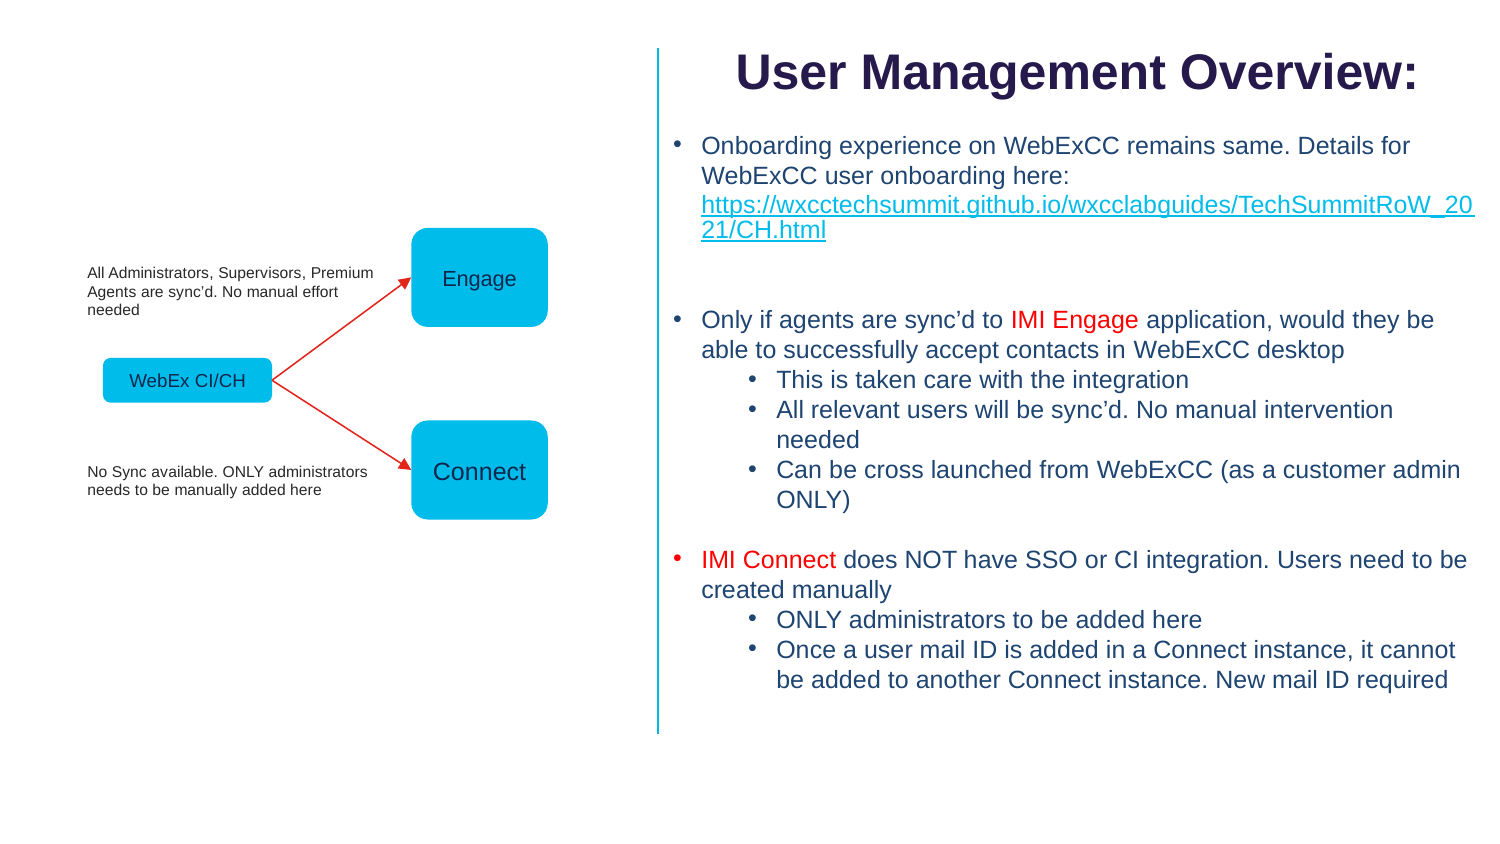

User Management Overview:

Onboarding experience on WebExCC remains same. Details for WebExCC user onboarding here: https://wxcctechsummit.github.io/wxcclabguides/TechSummitRoW_2021/CH.html

Only if agents are sync’d to IMI Engage application, would they be able to successfully accept contacts in WebExCC desktop
This is taken care with the integration
All relevant users will be sync’d. No manual intervention needed
Can be cross launched from WebExCC (as a customer admin ONLY)

IMI Connect does NOT have SSO or CI integration. Users need to be created manually
ONLY administrators to be added here
Once a user mail ID is added in a Connect instance, it cannot be added to another Connect instance. New mail ID required

Engage
All Administrators, Supervisors, Premium Agents are sync’d. No manual effort needed
WebEx CI/CH
Connect
No Sync available. ONLY administrators needs to be manually added here